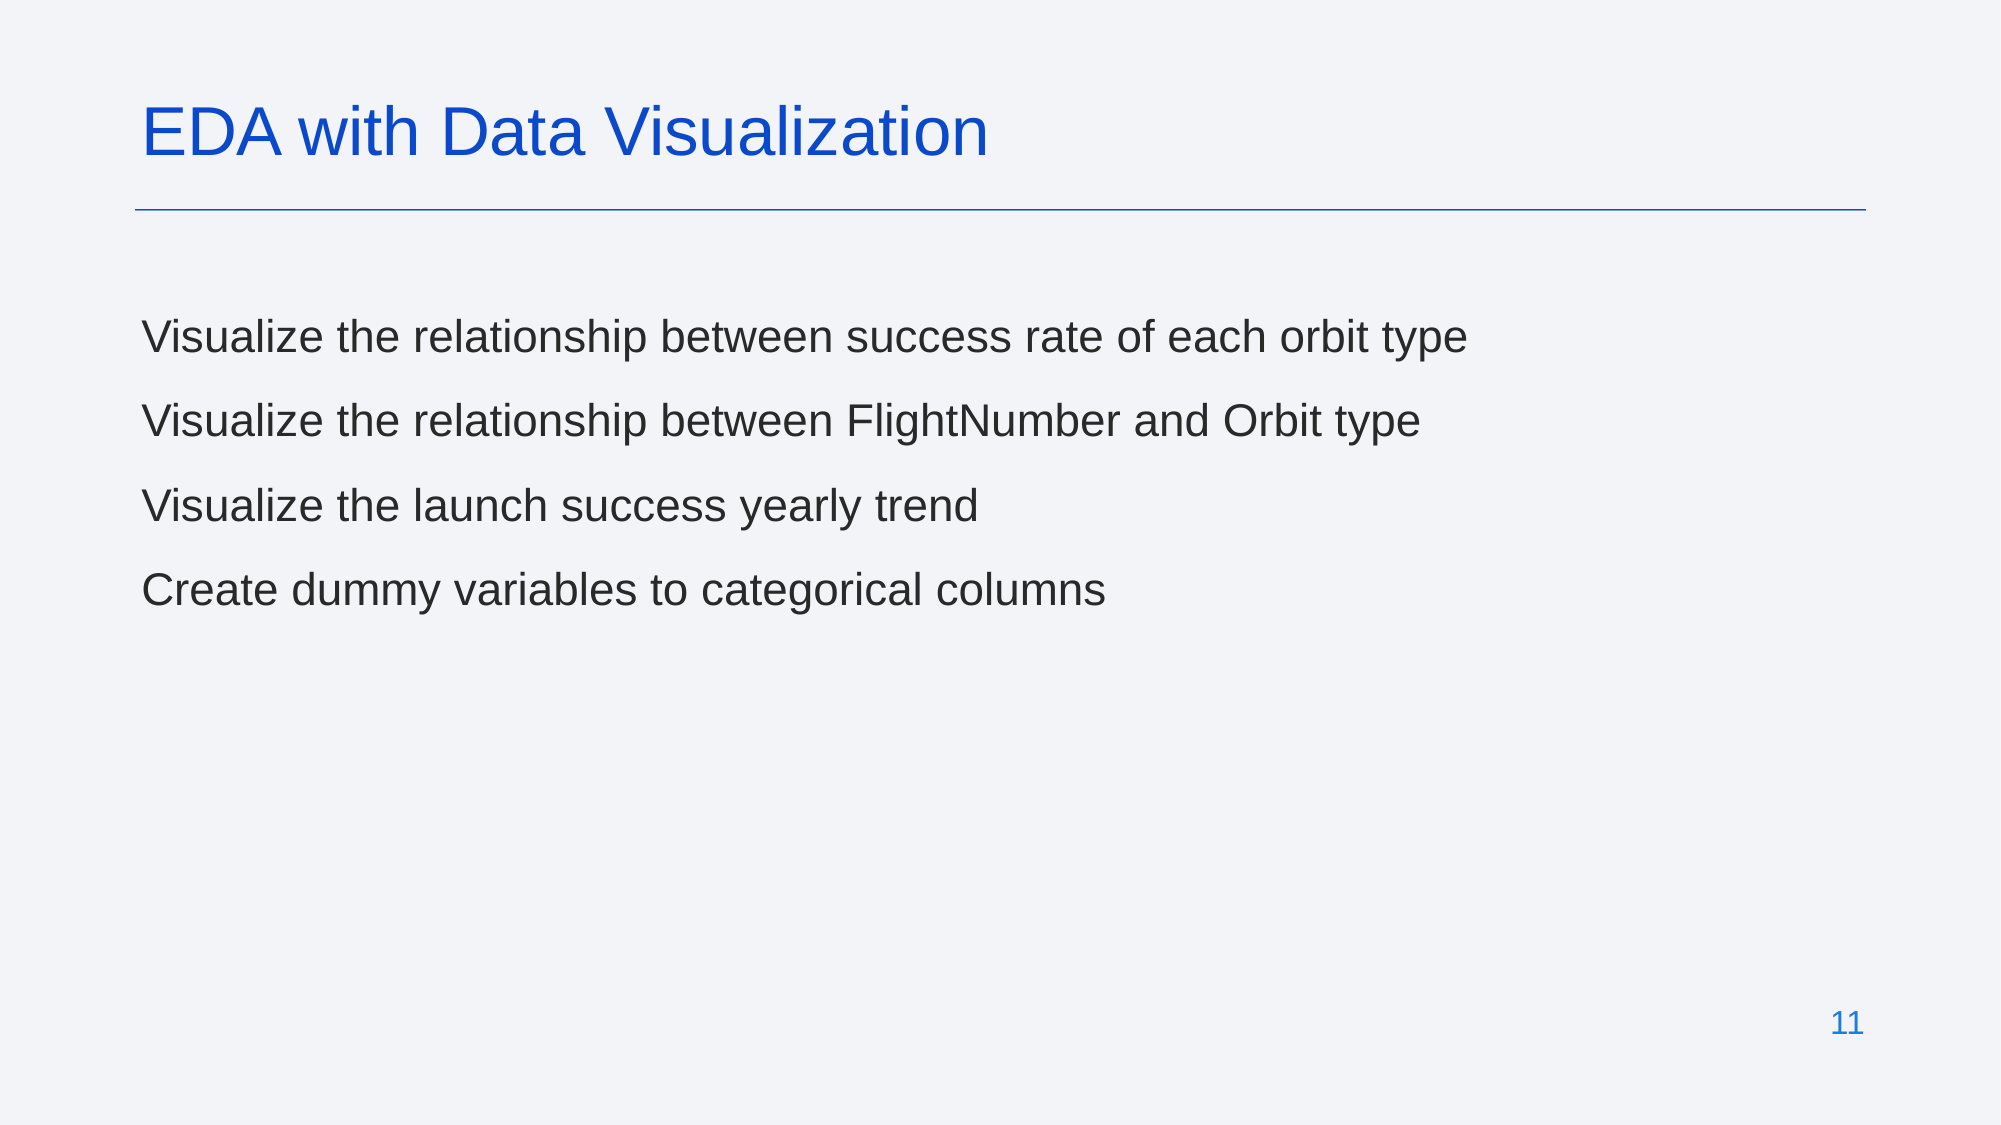

EDA with Data Visualization
Visualize the relationship between success rate of each orbit type
Visualize the relationship between FlightNumber and Orbit type
Visualize the launch success yearly trend
Create dummy variables to categorical columns

11